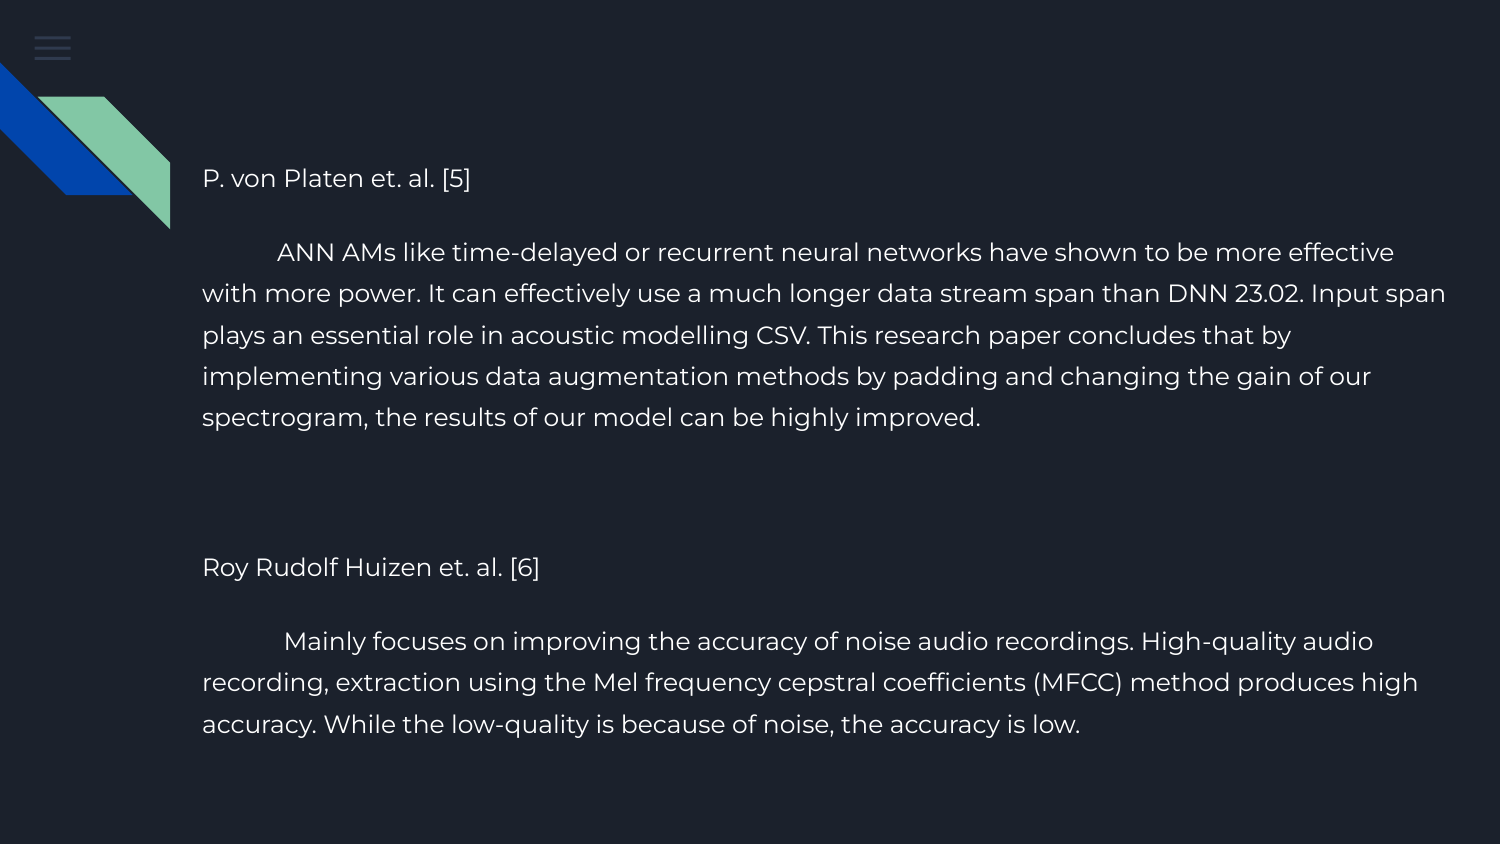

P. von Platen et. al. [5]
ANN AMs like time-delayed or recurrent neural networks have shown to be more effective with more power. It can effectively use a much longer data stream span than DNN 23.02. Input span plays an essential role in acoustic modelling CSV. This research paper concludes that by implementing various data augmentation methods by padding and changing the gain of our spectrogram, the results of our model can be highly improved.

Roy Rudolf Huizen et. al. [6]
 Mainly focuses on improving the accuracy of noise audio recordings. High-quality audio recording, extraction using the Mel frequency cepstral coefficients (MFCC) method produces high accuracy. While the low-quality is because of noise, the accuracy is low.